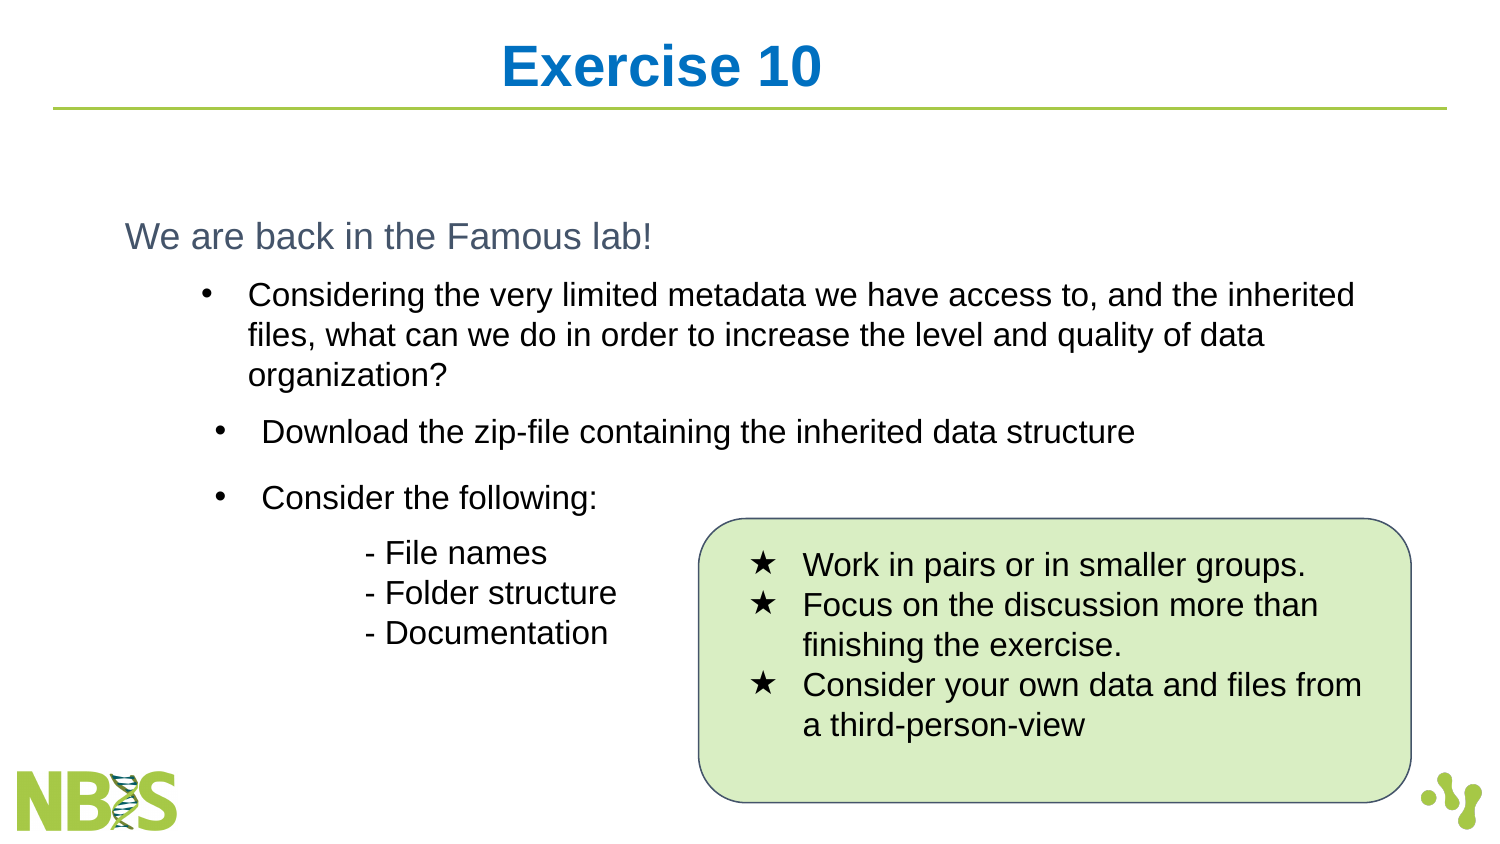

Exercise 10

We are back in the Famous lab!
Considering the very limited metadata we have access to, and the inherited files, what can we do in order to increase the level and quality of data organization?
Download the zip-file containing the inherited data structure
Consider the following:

	- File names
	- Folder structure
	- Documentation
Work in pairs or in smaller groups.
Focus on the discussion more than finishing the exercise.
Consider your own data and files from a third-person-view